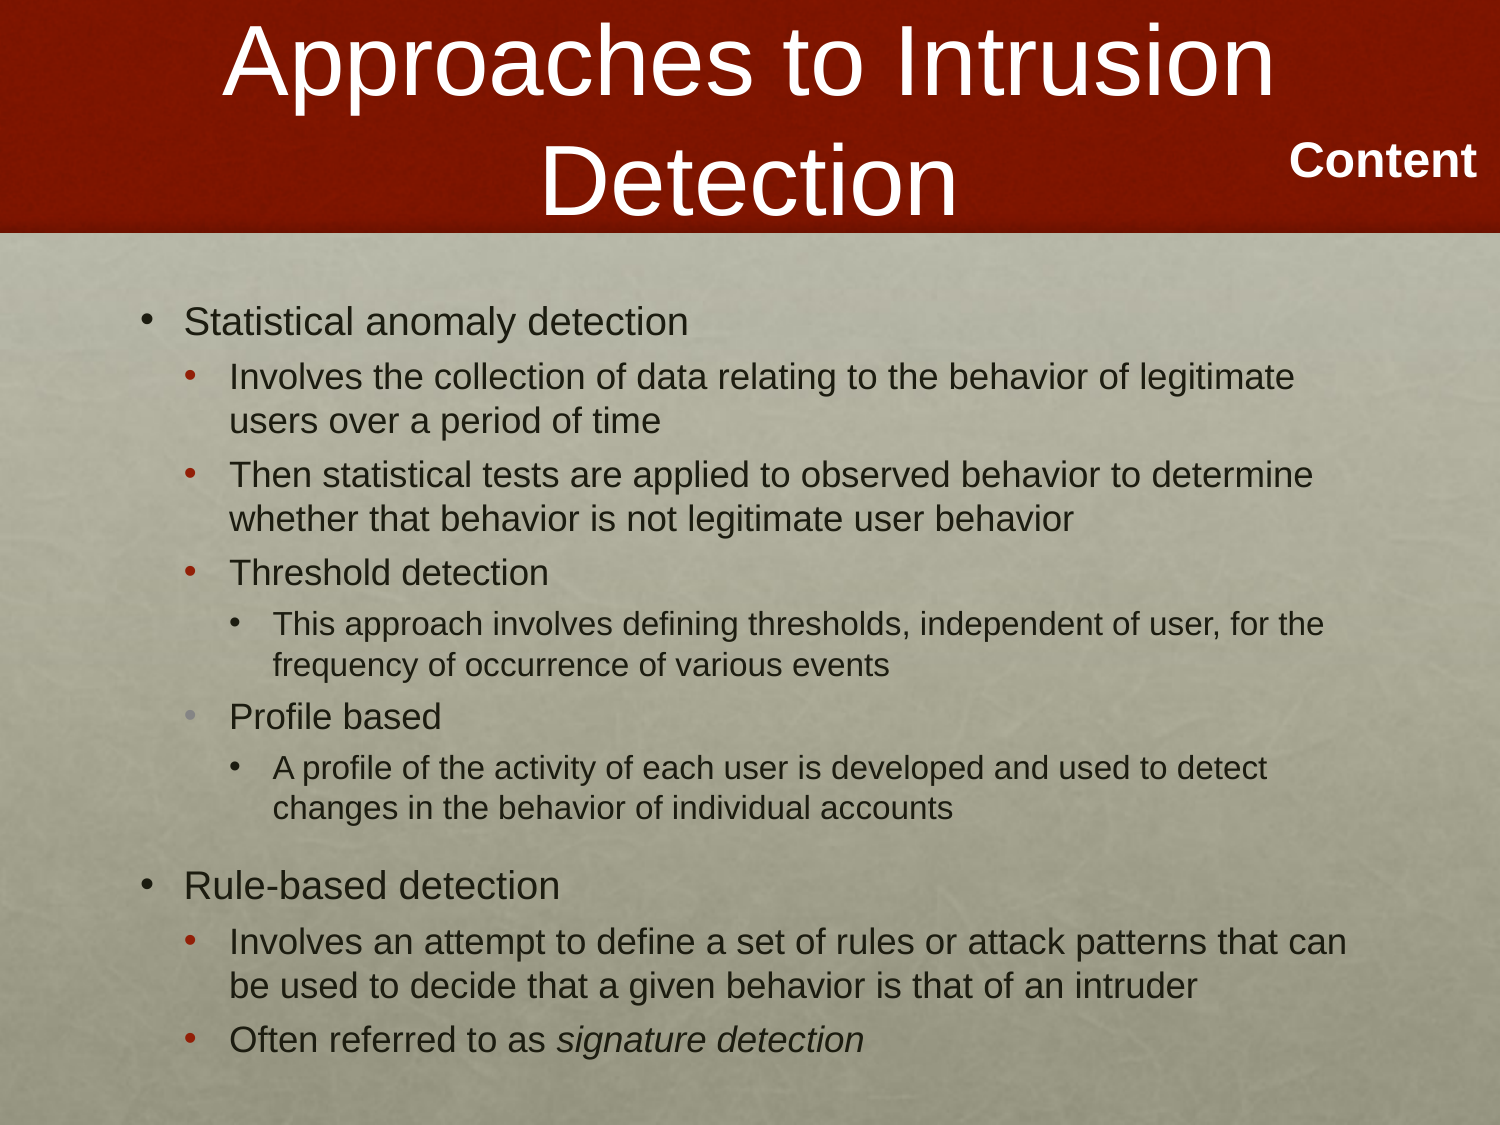

# Approaches to Intrusion Detection
Statistical anomaly detection
Involves the collection of data relating to the behavior of legitimate users over a period of time
Then statistical tests are applied to observed behavior to determine whether that behavior is not legitimate user behavior
Threshold detection
This approach involves defining thresholds, independent of user, for the frequency of occurrence of various events
Profile based
A profile of the activity of each user is developed and used to detect changes in the behavior of individual accounts
Rule-based detection
Involves an attempt to define a set of rules or attack patterns that can be used to decide that a given behavior is that of an intruder
Often referred to as signature detection